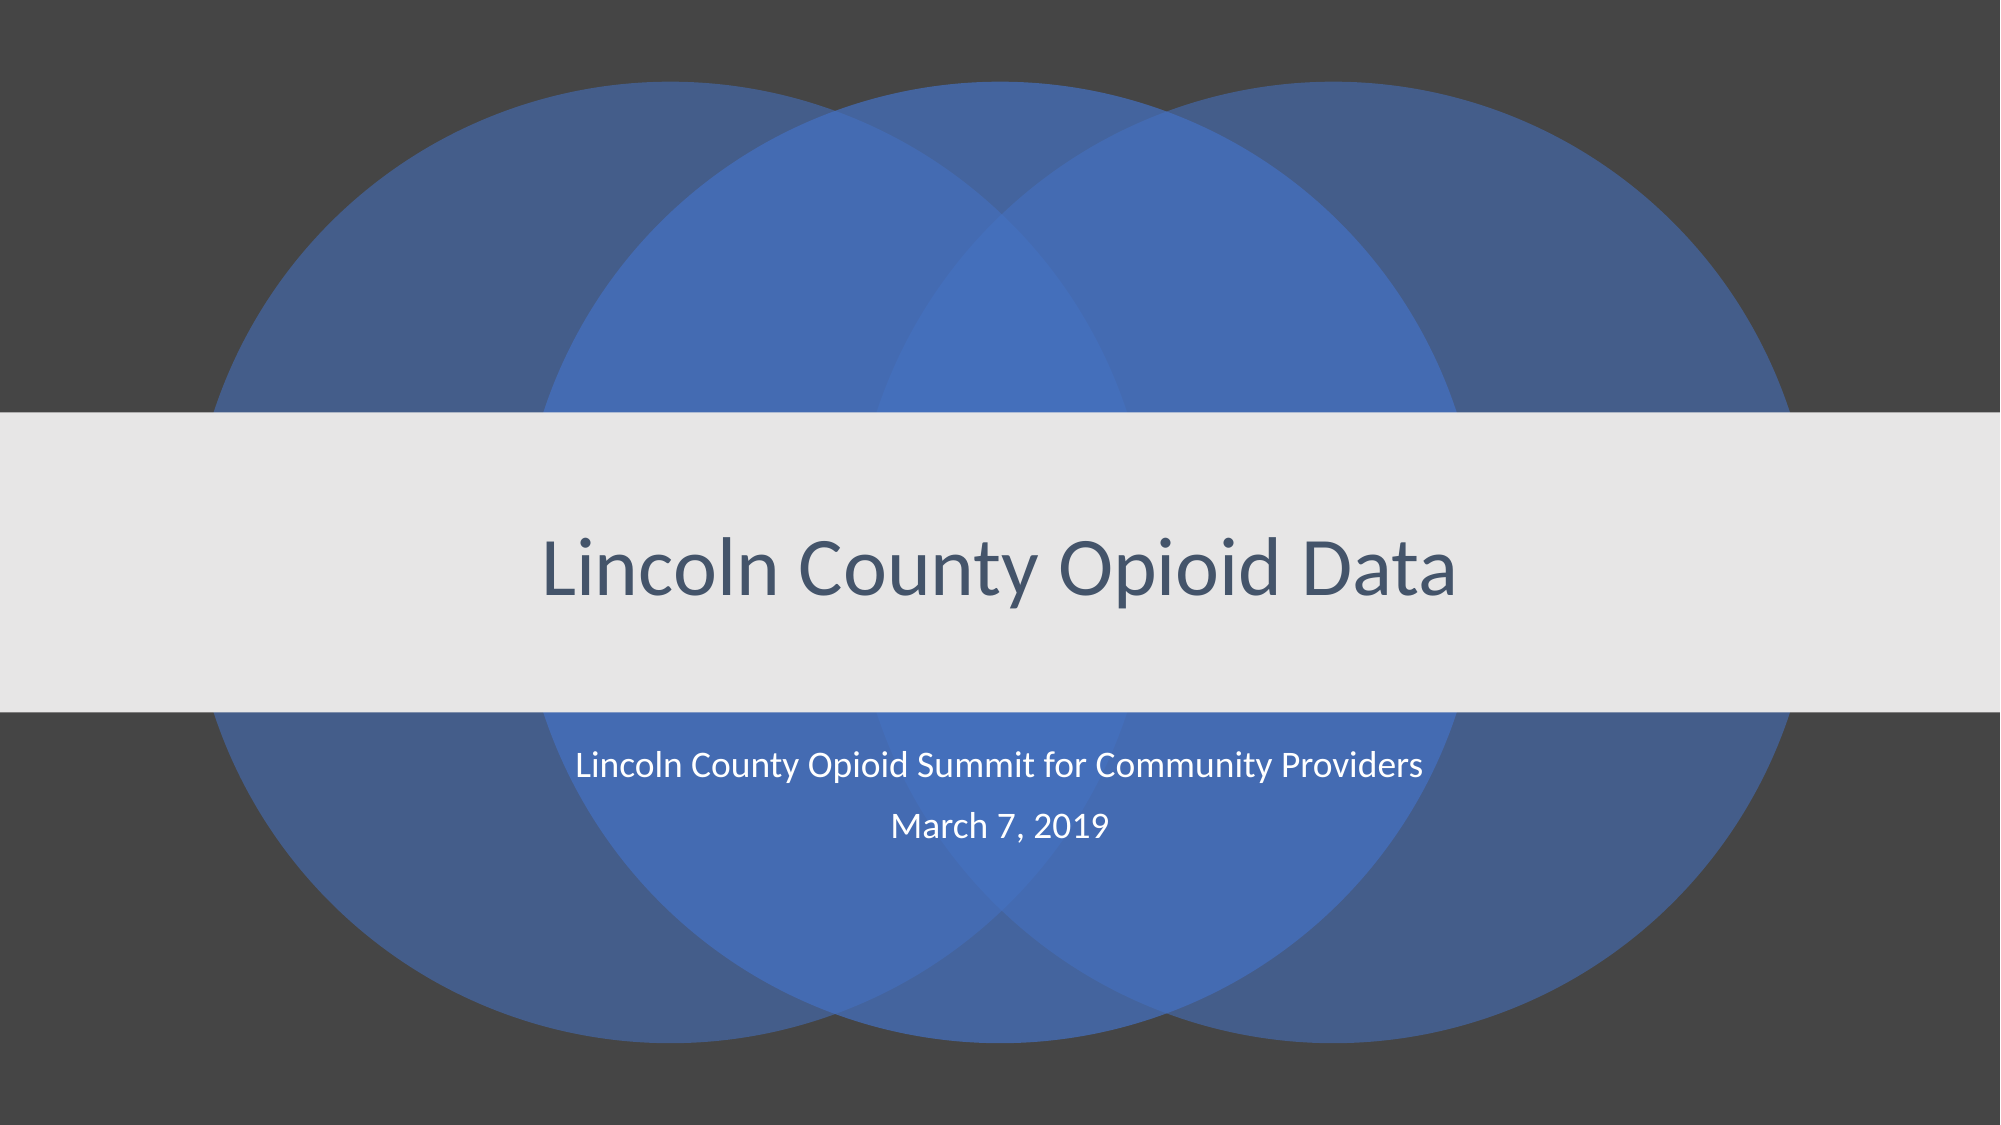

# Lincoln County Opioid Data
Lincoln County Opioid Summit for Community Providers
March 7, 2019